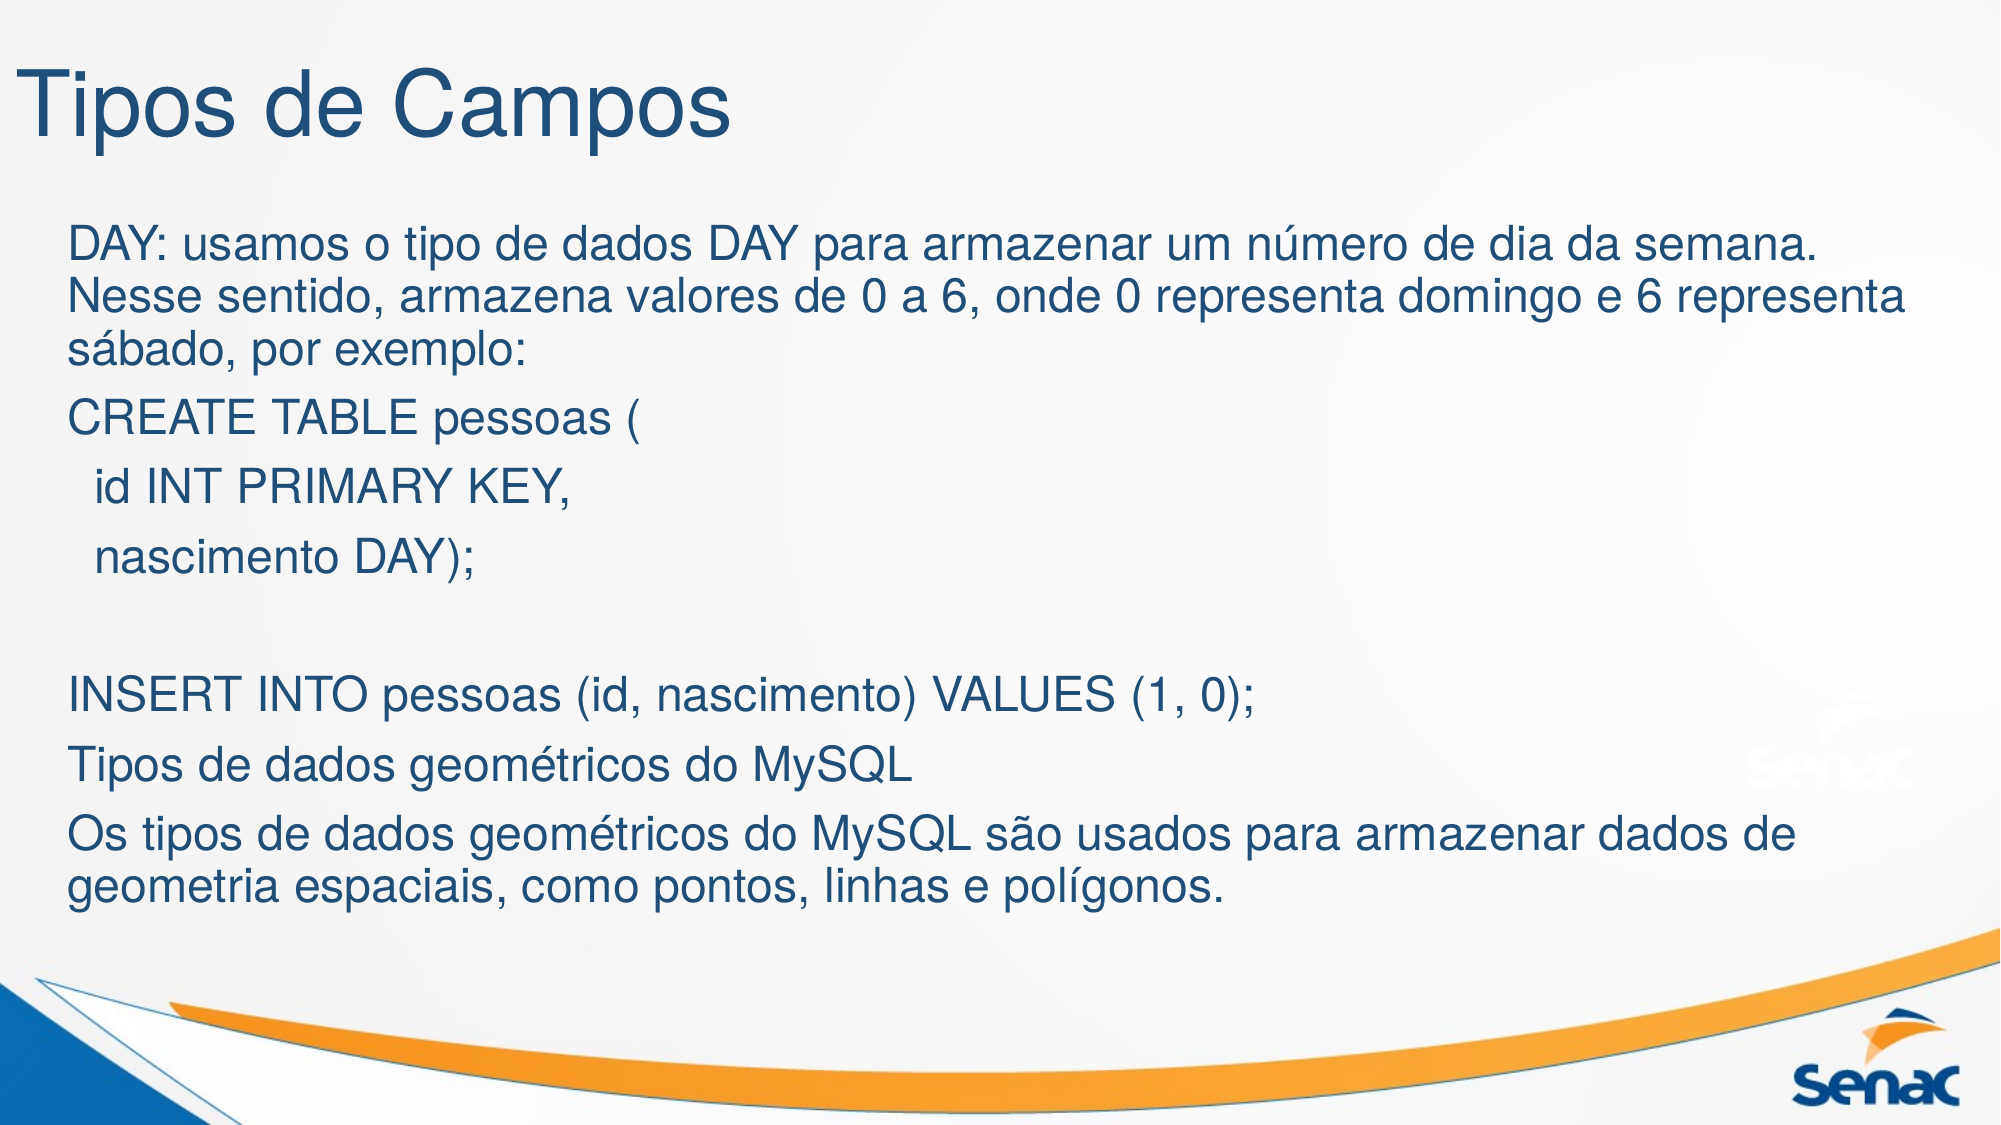

# Tipos de Campos
DAY: usamos o tipo de dados DAY para armazenar um número de dia da semana. Nesse sentido, armazena valores de 0 a 6, onde 0 representa domingo e 6 representa sábado, por exemplo:
CREATE TABLE pessoas (
  id INT PRIMARY KEY,
  nascimento DAY);

INSERT INTO pessoas (id, nascimento) VALUES (1, 0);
Tipos de dados geométricos do MySQL
Os tipos de dados geométricos do MySQL são usados para armazenar dados de geometria espaciais, como pontos, linhas e polígonos.